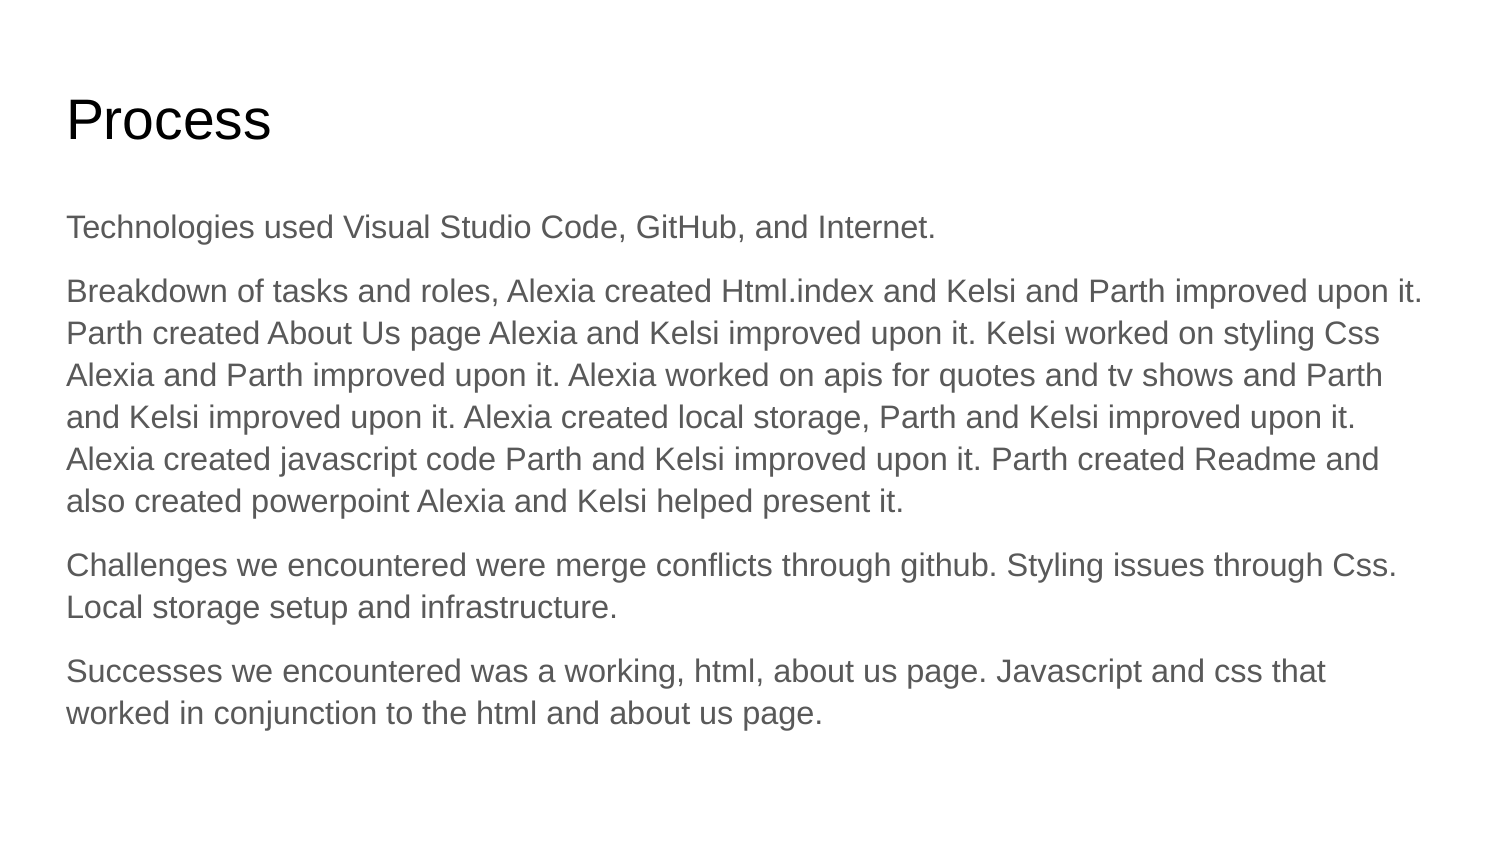

# Process
Technologies used Visual Studio Code, GitHub, and Internet.
Breakdown of tasks and roles, Alexia created Html.index and Kelsi and Parth improved upon it. Parth created About Us page Alexia and Kelsi improved upon it. Kelsi worked on styling Css Alexia and Parth improved upon it. Alexia worked on apis for quotes and tv shows and Parth and Kelsi improved upon it. Alexia created local storage, Parth and Kelsi improved upon it. Alexia created javascript code Parth and Kelsi improved upon it. Parth created Readme and also created powerpoint Alexia and Kelsi helped present it.
Challenges we encountered were merge conflicts through github. Styling issues through Css. Local storage setup and infrastructure.
Successes we encountered was a working, html, about us page. Javascript and css that worked in conjunction to the html and about us page.